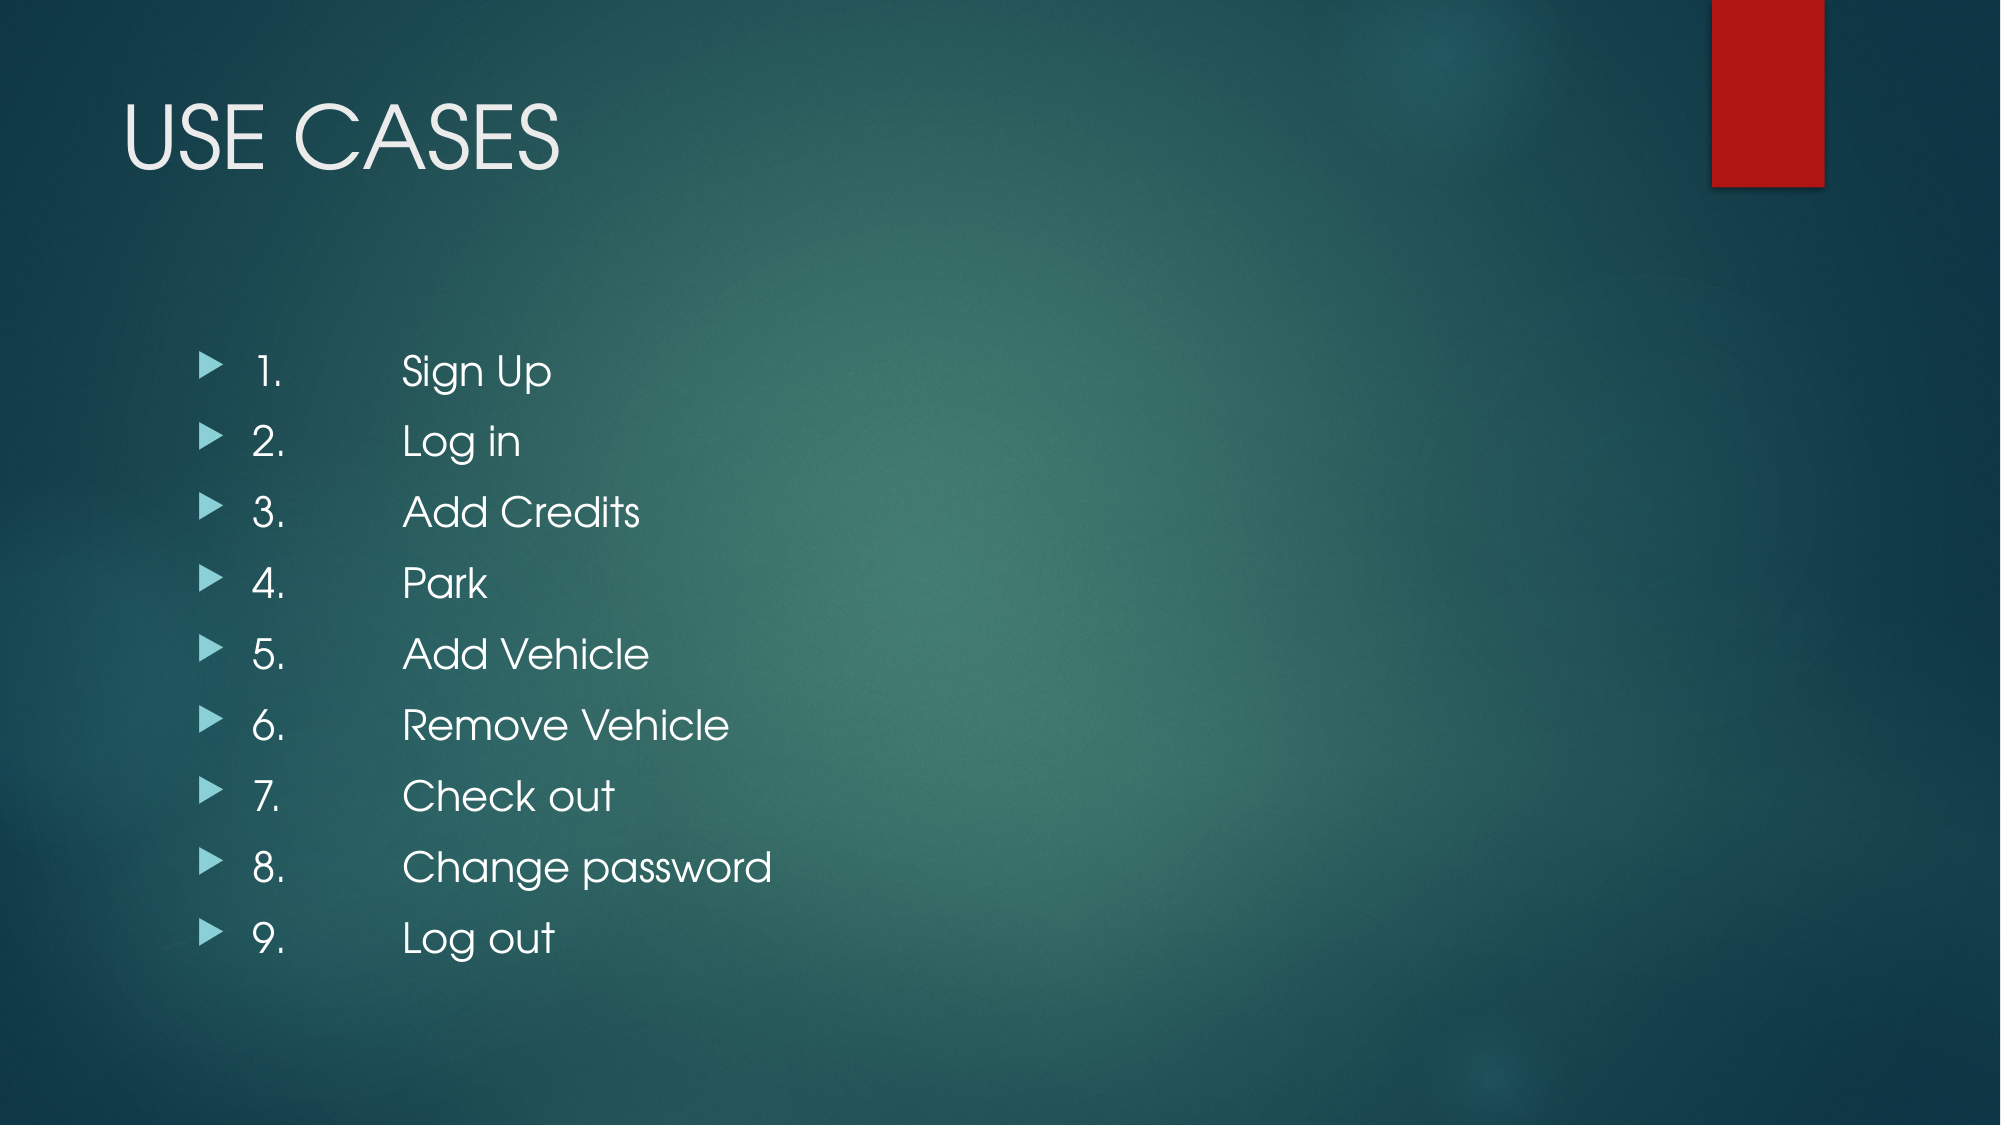

# USE CASES
1.	Sign Up
2.	Log in
3.	Add Credits
4.	Park
5.	Add Vehicle
6.	Remove Vehicle
7.	Check out
8.	Change password
9.	Log out